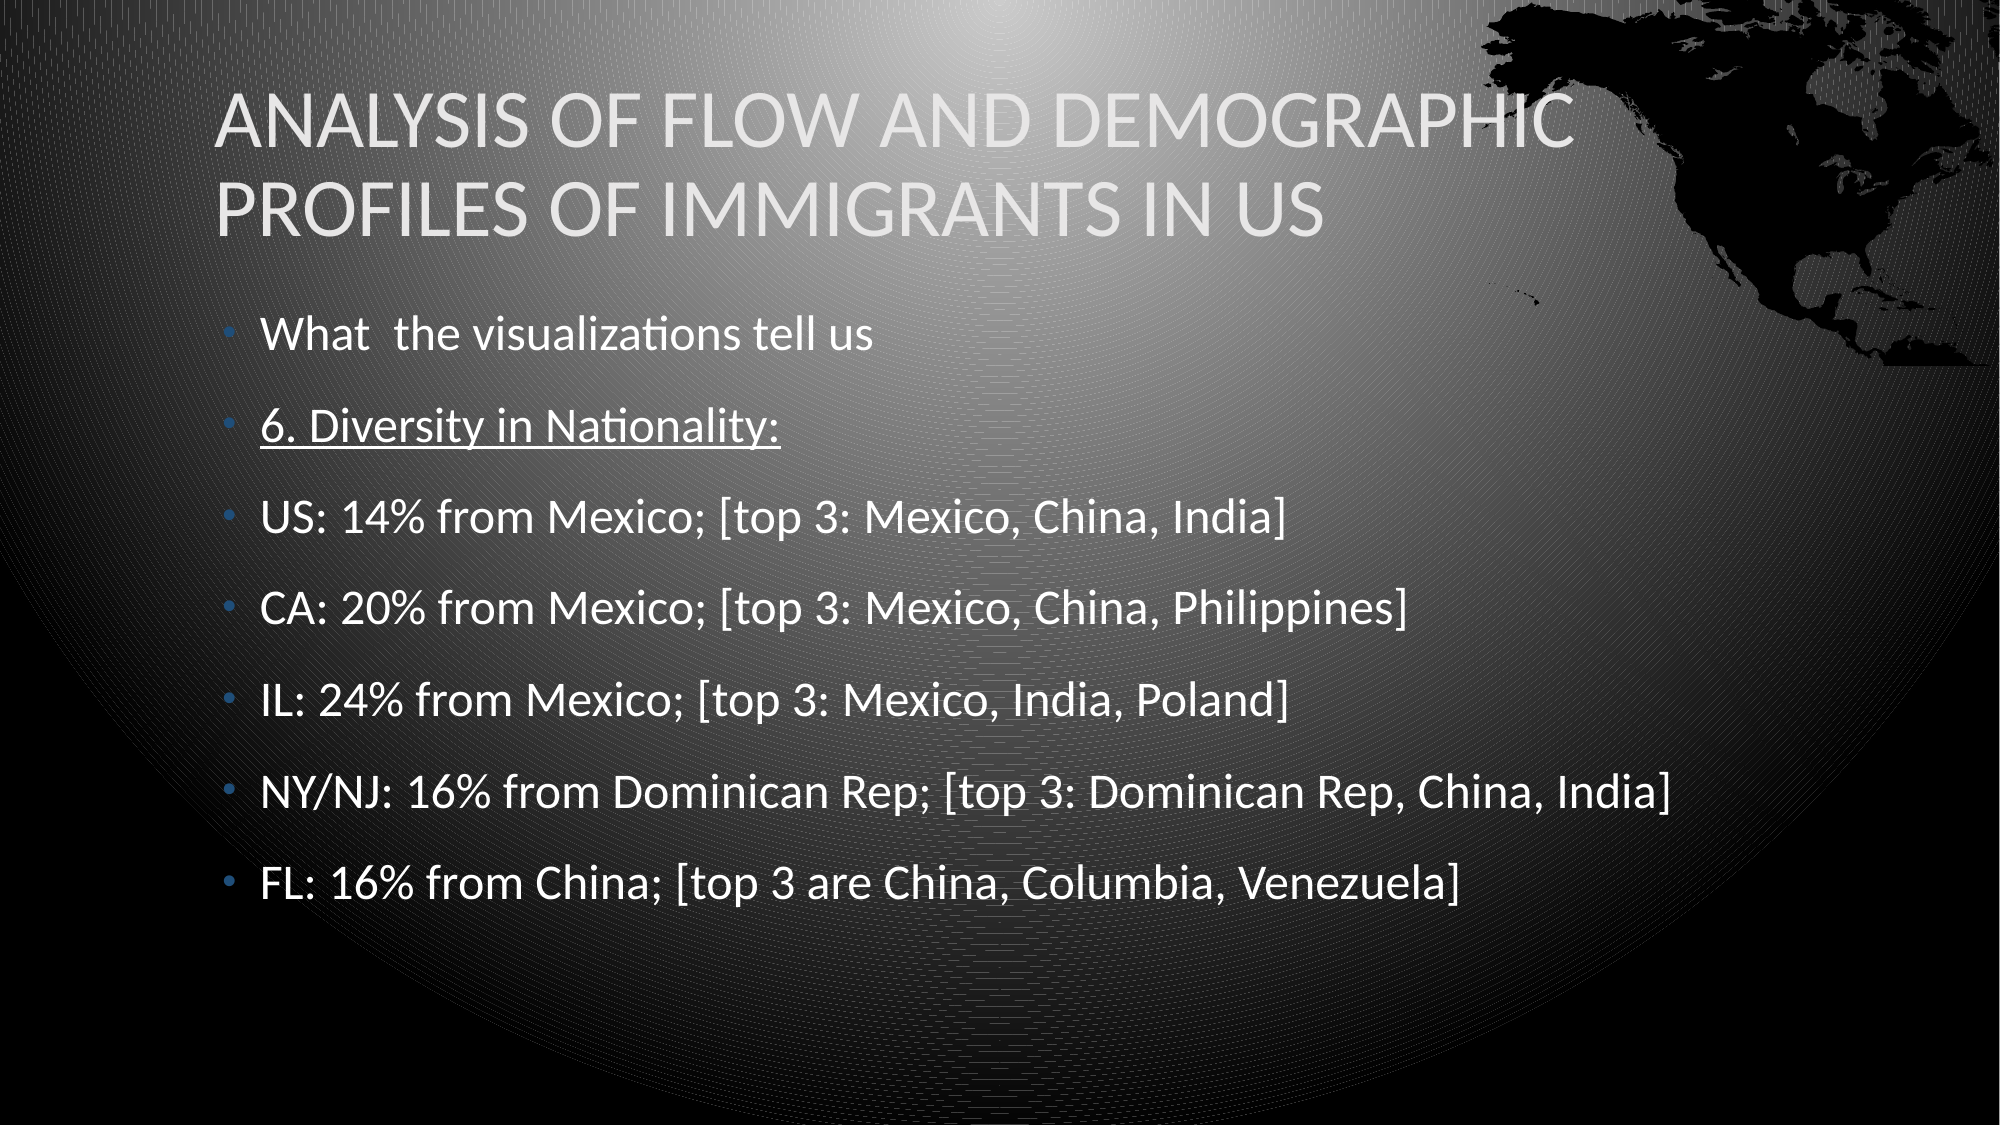

# Analysis of flow and demographic profiles of immigrants in us
What  the visualizations tell us
6. Diversity in Nationality:
US: 14% from Mexico; [top 3: Mexico, China, India]
CA: 20% from Mexico; [top 3: Mexico, China, Philippines]
IL: 24% from Mexico; [top 3: Mexico, India, Poland]
NY/NJ: 16% from Dominican Rep; [top 3: Dominican Rep, China, India]
FL: 16% from China; [top 3 are China, Columbia, Venezuela]